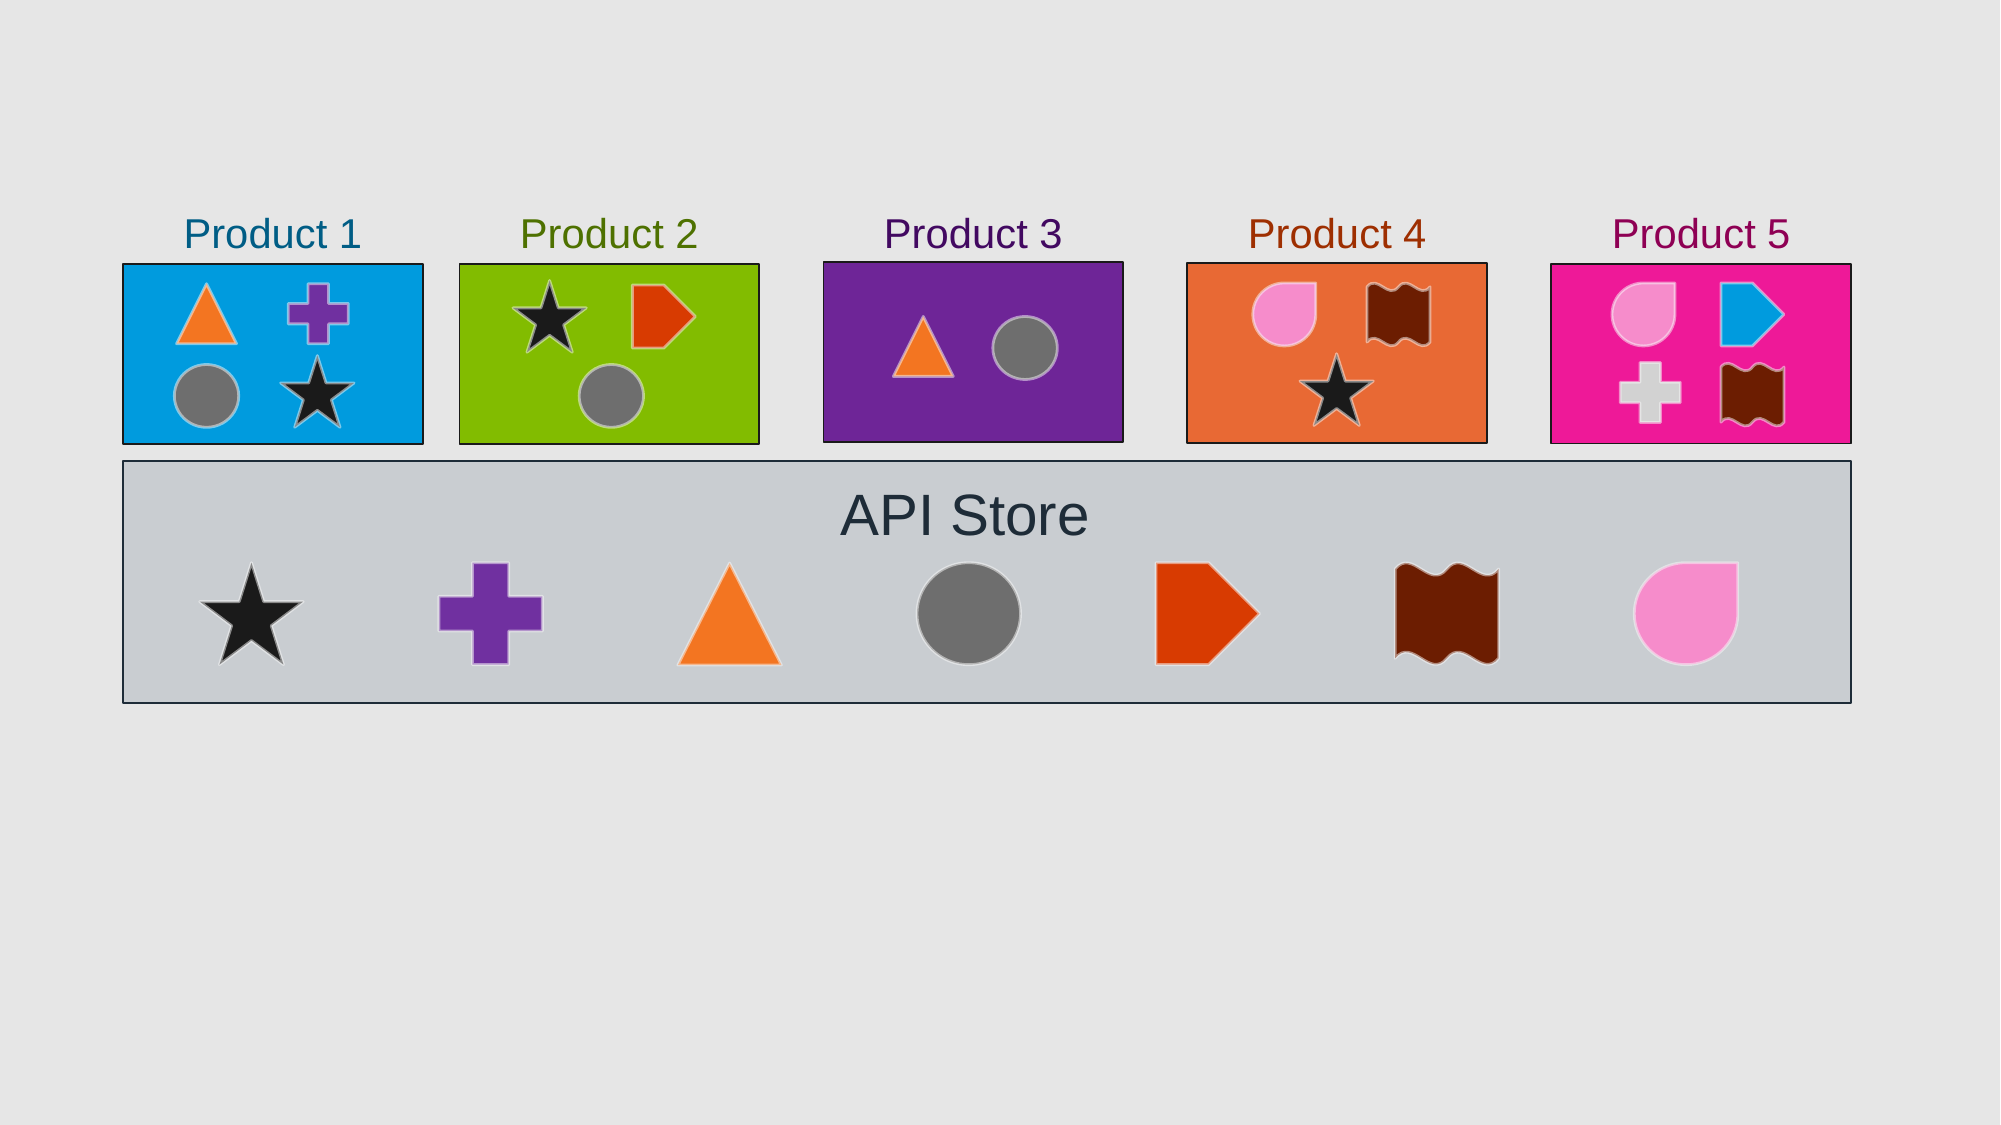

Product 1
Product 2
Product 3
Product 4
Product 5

API Store